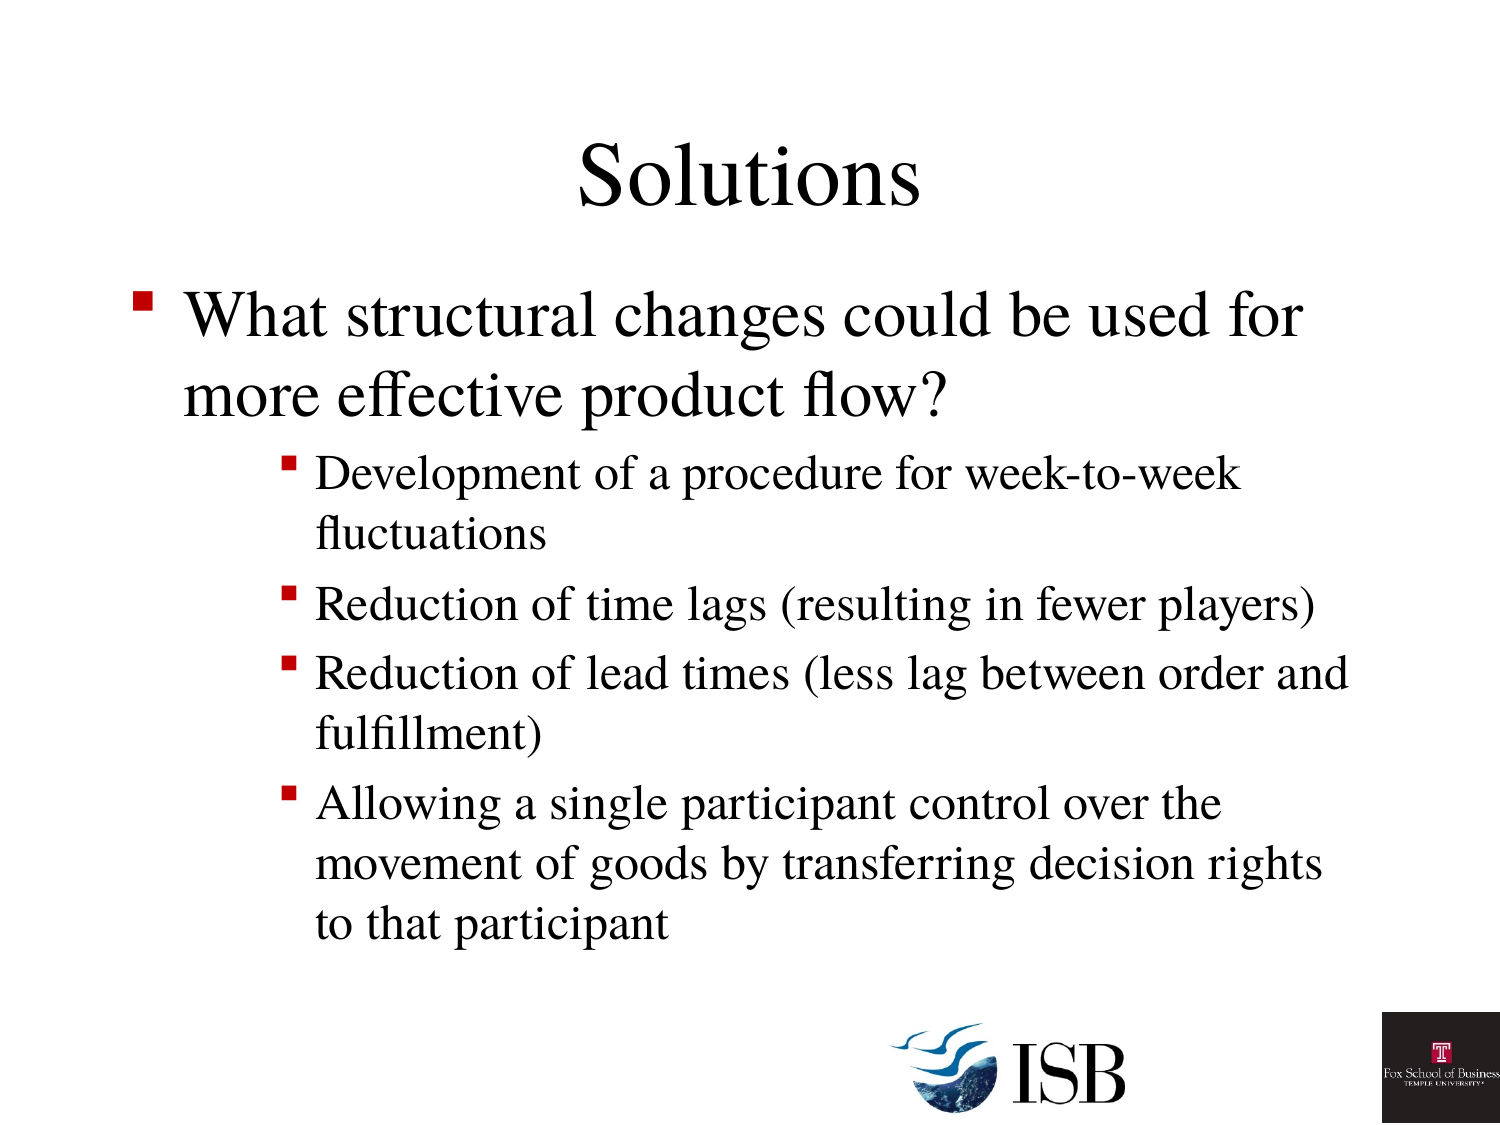

# Solutions
What structural changes could be used for more effective product flow?
Development of a procedure for week-to-week fluctuations
Reduction of time lags (resulting in fewer players)
Reduction of lead times (less lag between order and fulfillment)
Allowing a single participant control over the movement of goods by transferring decision rights to that participant